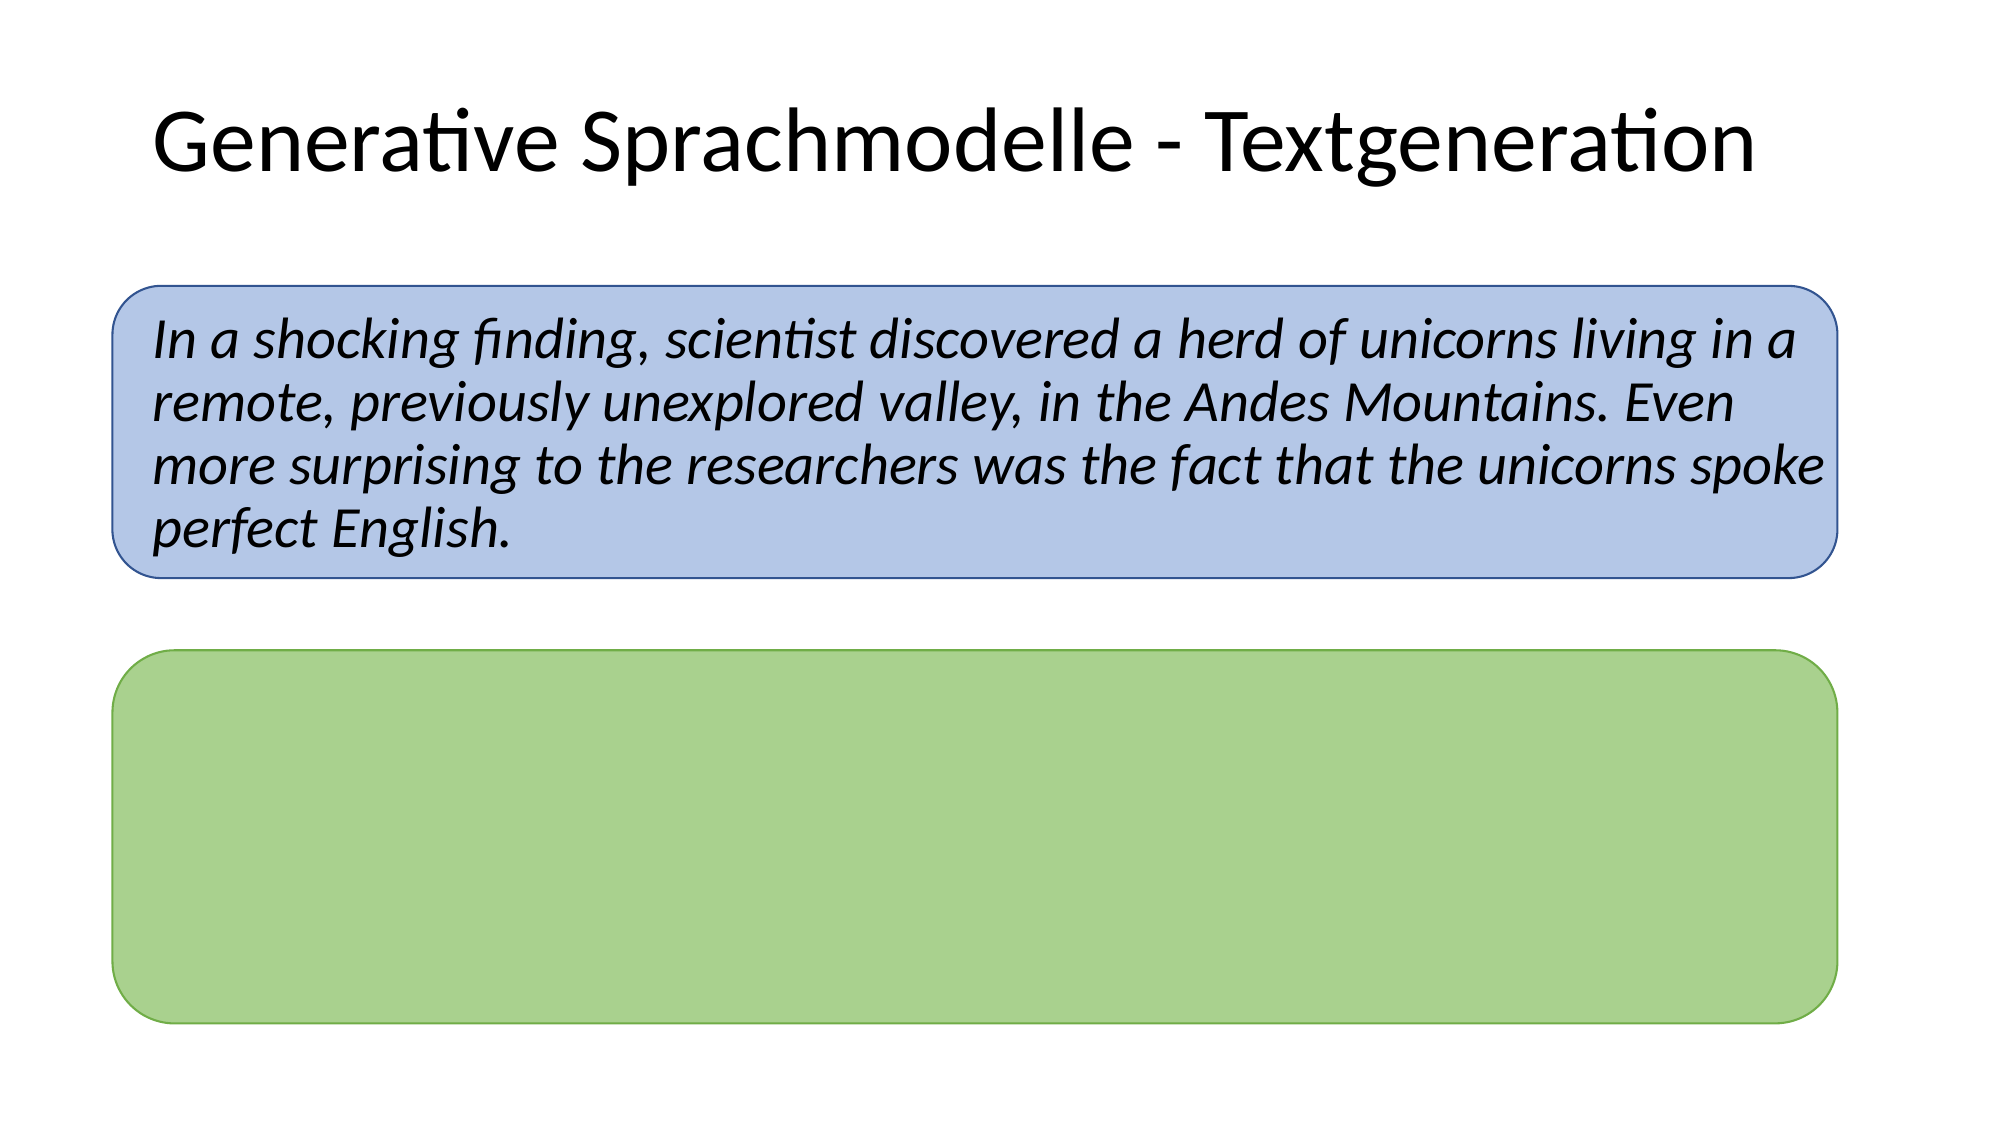

# Generative Sprachmodelle - Textgeneration

In a shocking finding, scientist discovered a herd of unicorns living in a remote, previously unexplored valley, in the Andes Mountains. Even more surprising to the researchers was the fact that the unicorns spoke perfect English.